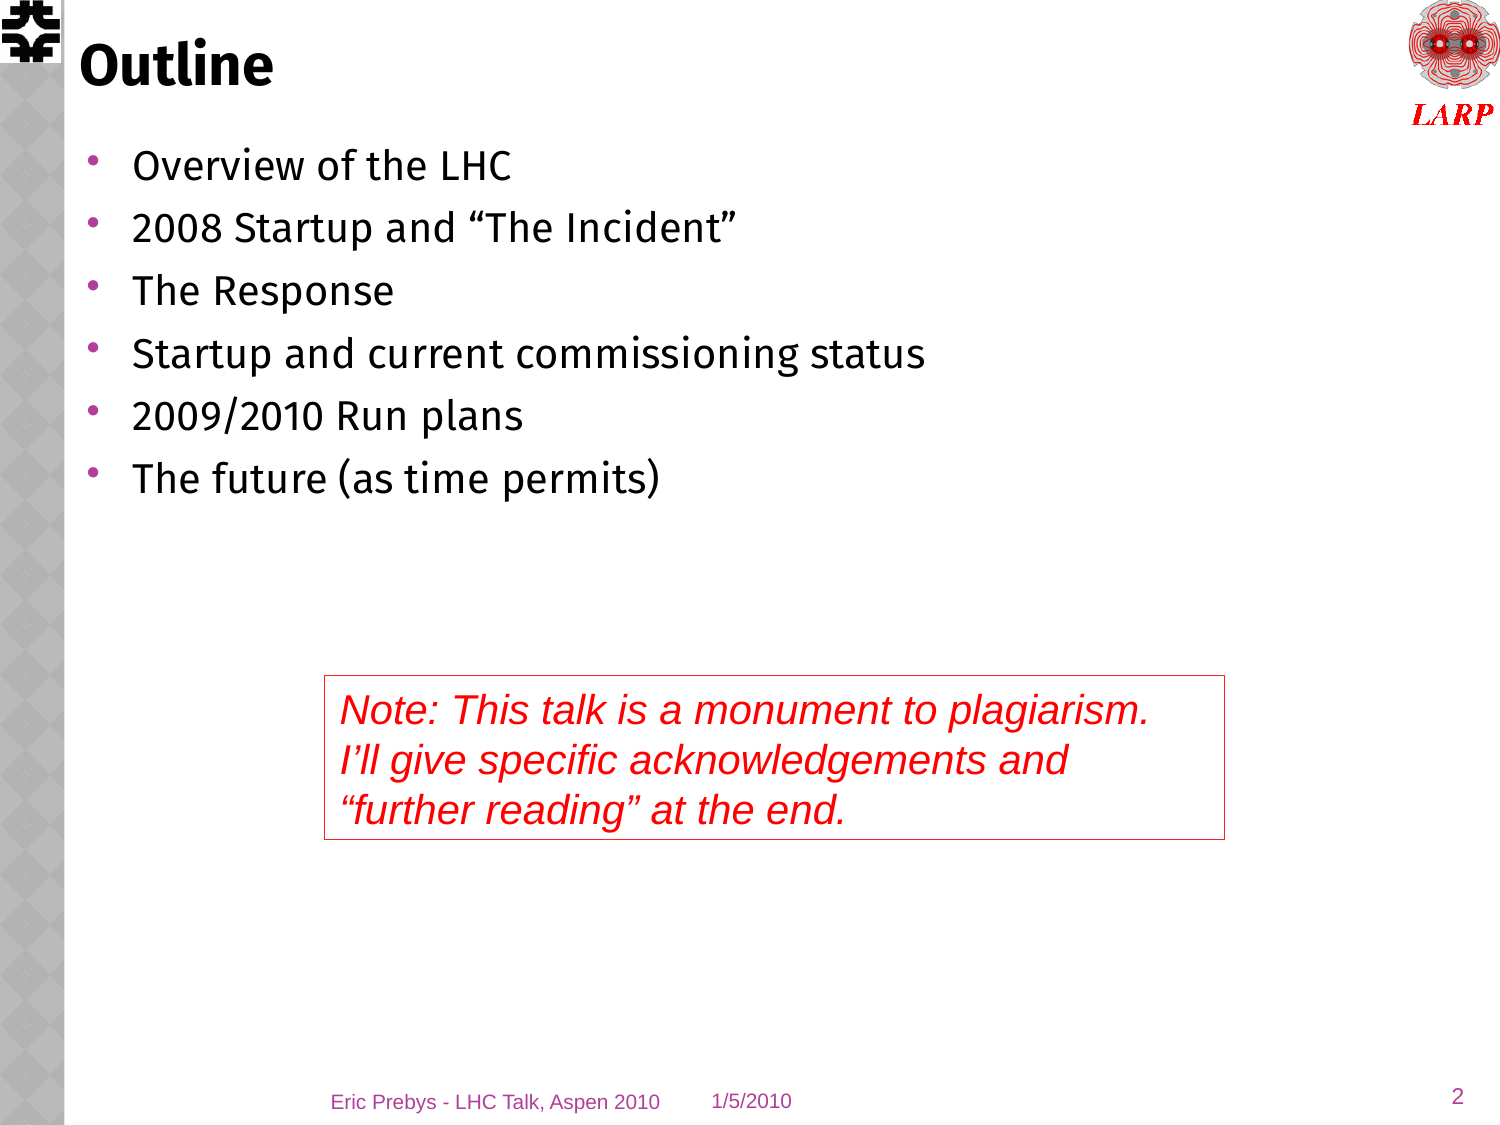

# Outline
Overview of the LHC
2008 Startup and “The Incident”
The Response
Startup and current commissioning status
2009/2010 Run plans
The future (as time permits)
Note: This talk is a monument to plagiarism.  I’ll give specific acknowledgements and “further reading” at the end.
2
Eric Prebys - LHC Talk, Aspen 2010
1/5/2010